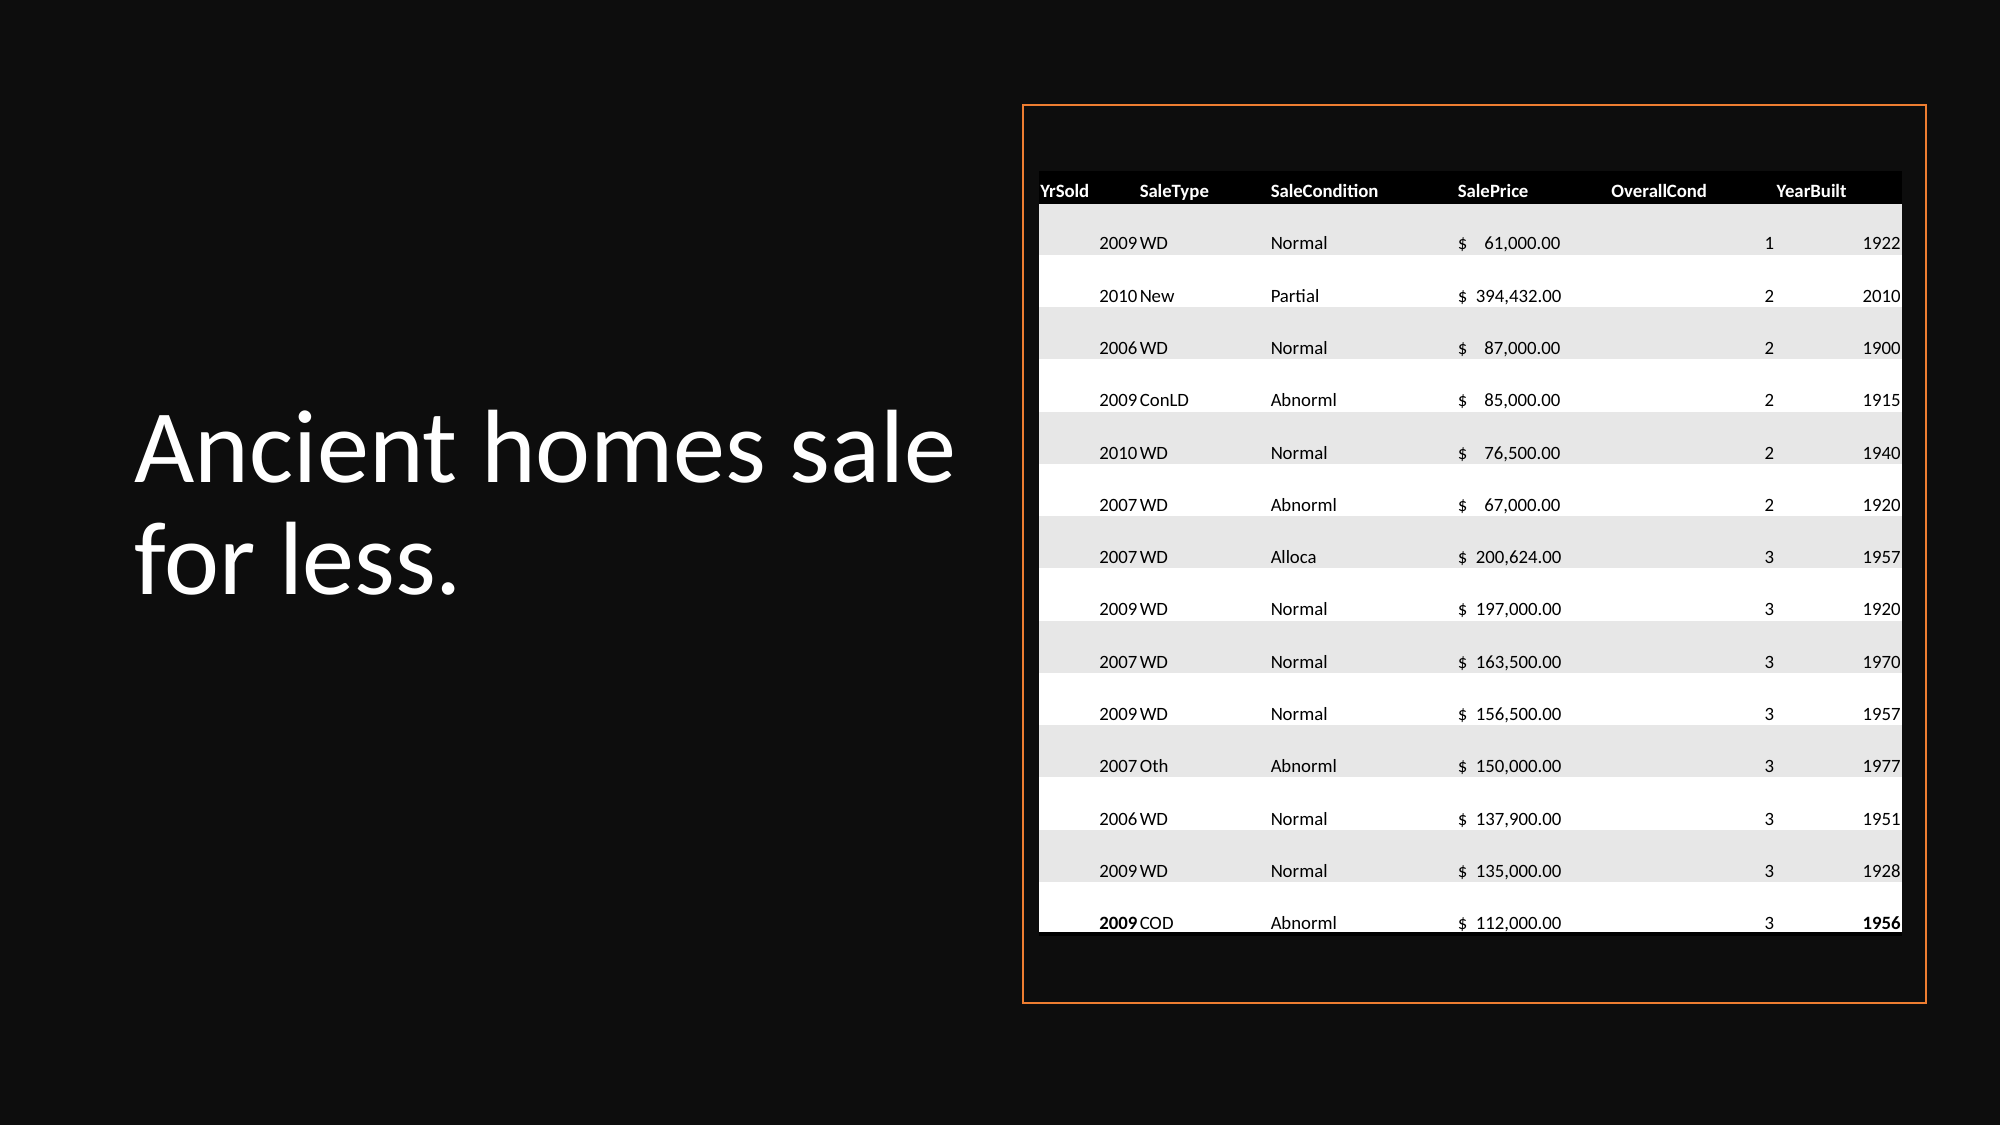

| YrSold | SaleType | SaleCondition | SalePrice | OverallCond | YearBuilt |
| --- | --- | --- | --- | --- | --- |
| 2009 | WD | Normal | $ 61,000.00 | 1 | 1922 |
| 2010 | New | Partial | $ 394,432.00 | 2 | 2010 |
| 2006 | WD | Normal | $ 87,000.00 | 2 | 1900 |
| 2009 | ConLD | Abnorml | $ 85,000.00 | 2 | 1915 |
| 2010 | WD | Normal | $ 76,500.00 | 2 | 1940 |
| 2007 | WD | Abnorml | $ 67,000.00 | 2 | 1920 |
| 2007 | WD | Alloca | $ 200,624.00 | 3 | 1957 |
| 2009 | WD | Normal | $ 197,000.00 | 3 | 1920 |
| 2007 | WD | Normal | $ 163,500.00 | 3 | 1970 |
| 2009 | WD | Normal | $ 156,500.00 | 3 | 1957 |
| 2007 | Oth | Abnorml | $ 150,000.00 | 3 | 1977 |
| 2006 | WD | Normal | $ 137,900.00 | 3 | 1951 |
| 2009 | WD | Normal | $ 135,000.00 | 3 | 1928 |
| 2009 | COD | Abnorml | $ 112,000.00 | 3 | 1956 |
# Ancient homes sale for less.